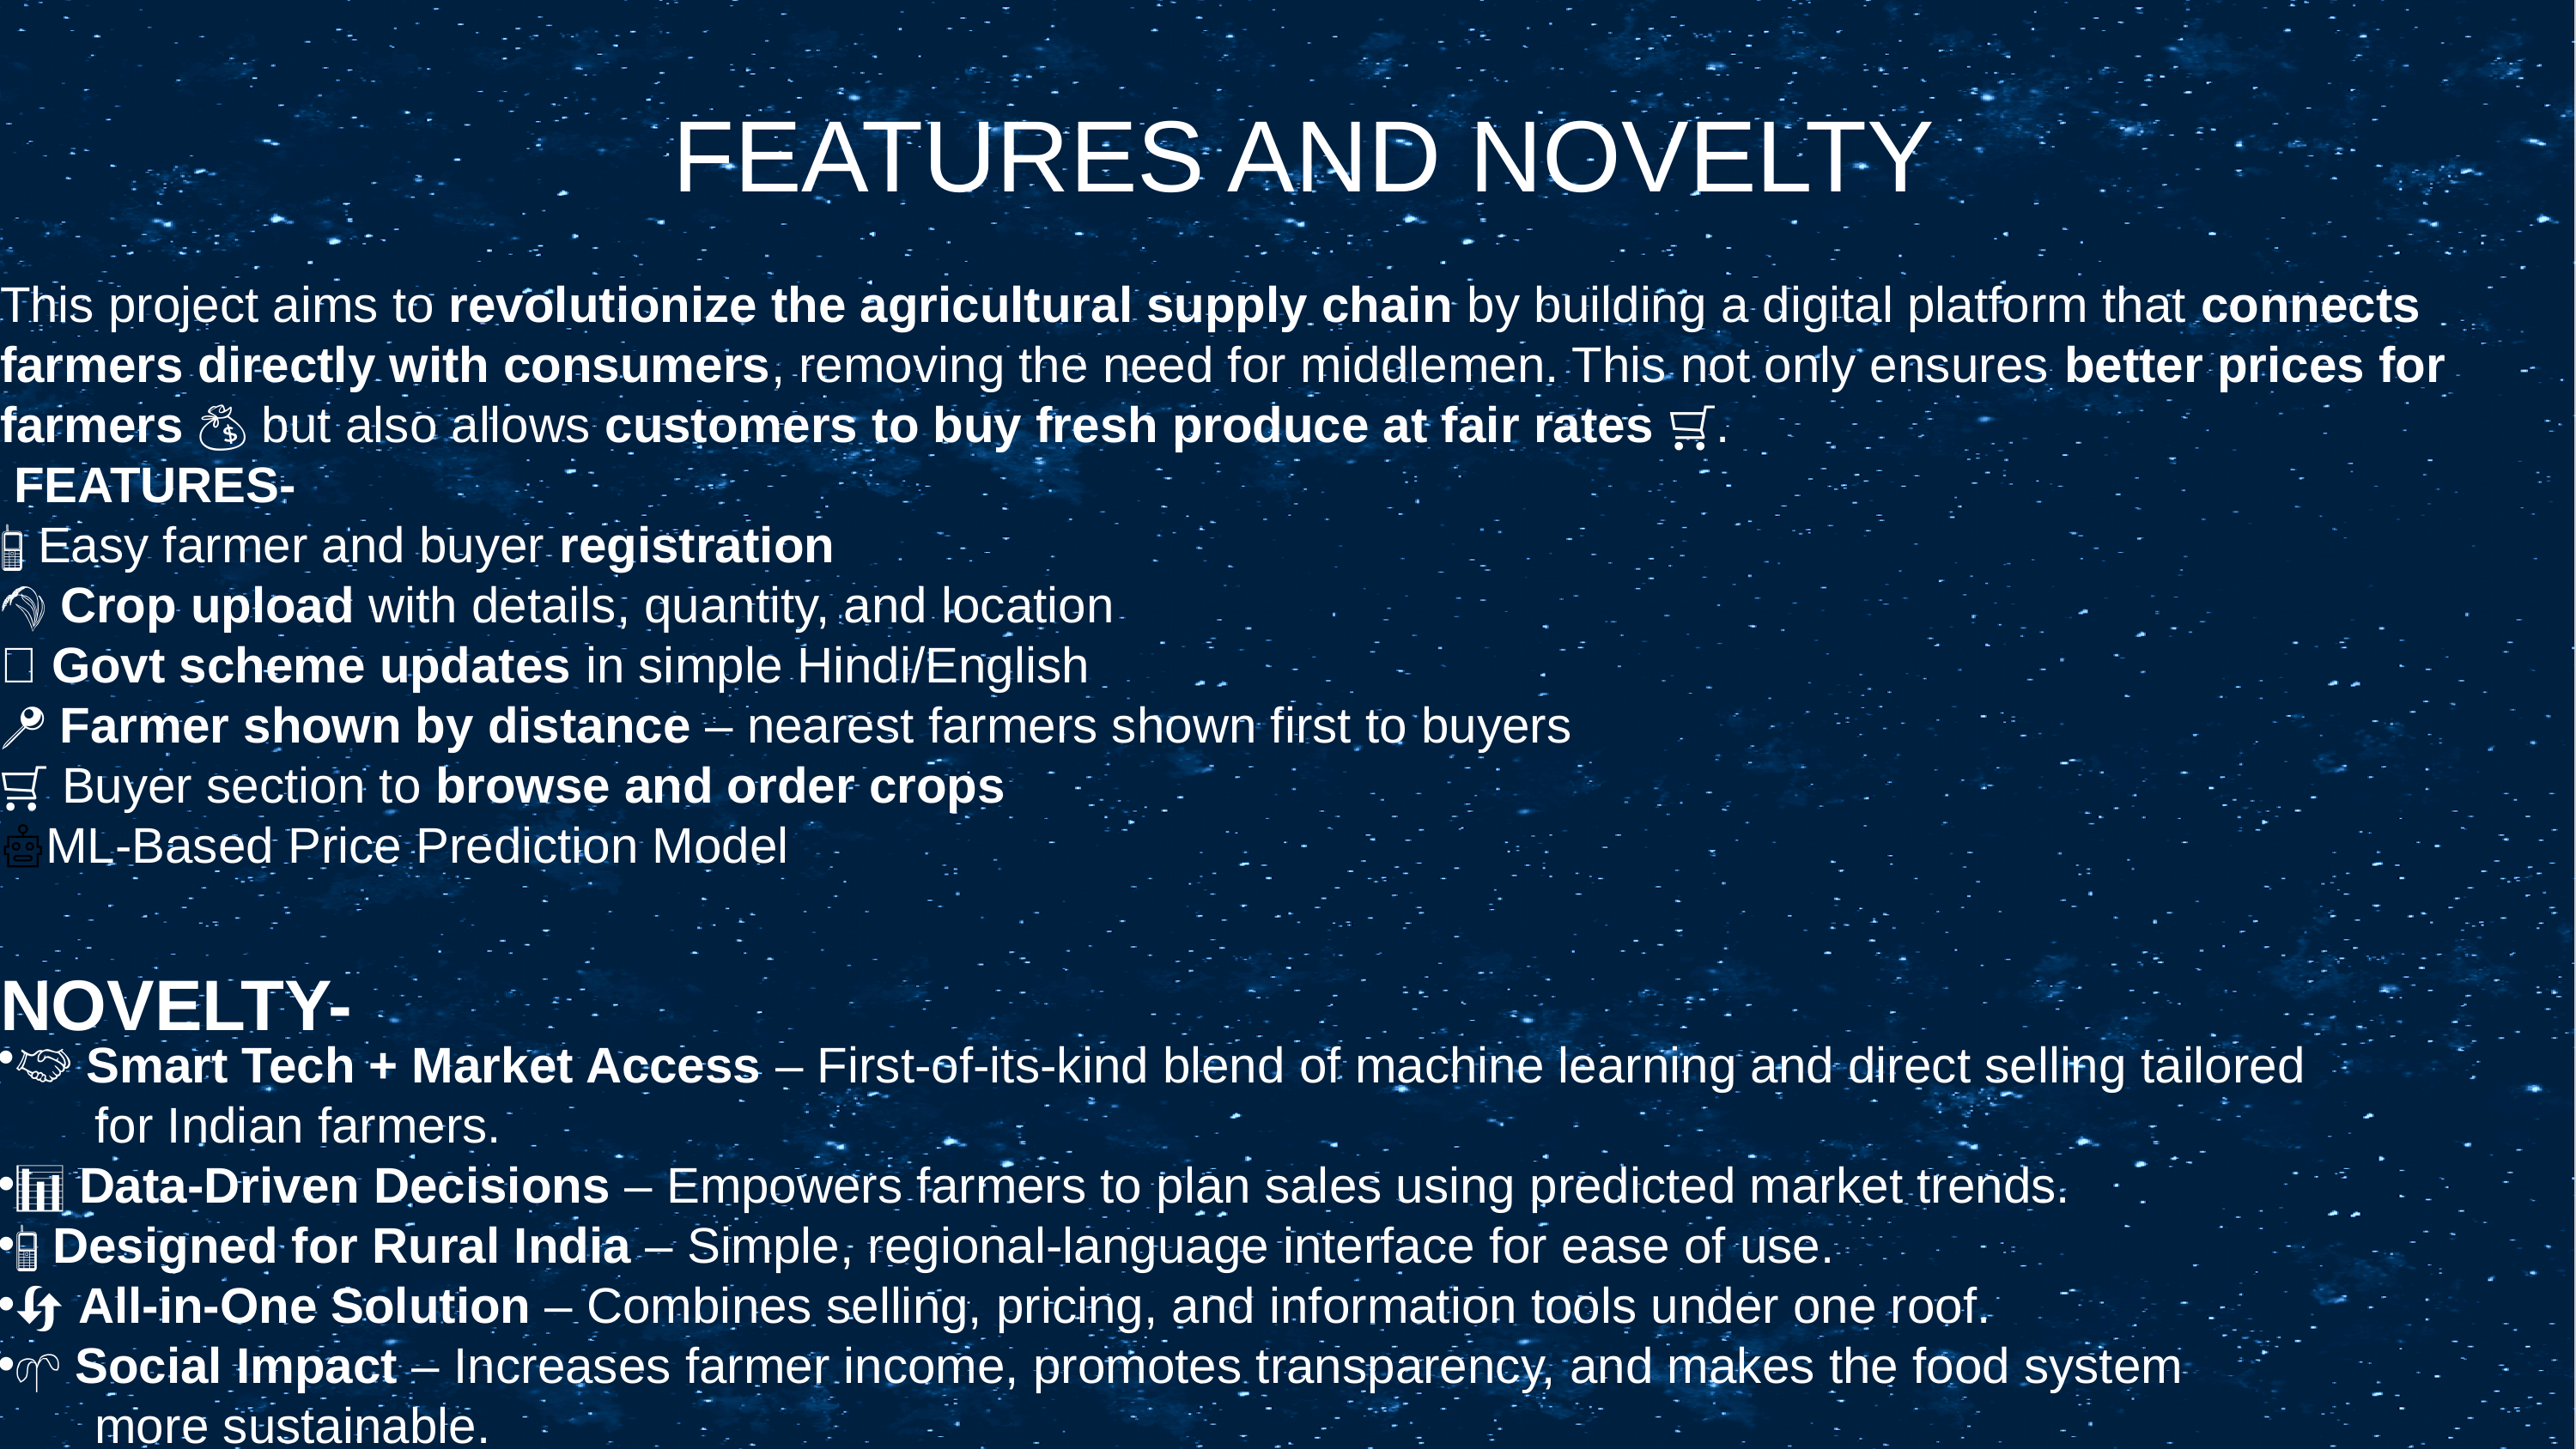

FEATURES AND NOVELTY

This project aims to revolutionize the agricultural supply chain by building a digital platform that connects farmers directly with consumers, removing the need for middlemen. This not only ensures better prices for farmers 💰 but also allows customers to buy fresh produce at fair rates 🛒.
 FEATURES-
📱 Easy farmer and buyer registration
🌾 Crop upload with details, quantity, and location
🧾 Govt scheme updates in simple Hindi/English
📍 Farmer shown by distance – nearest farmers shown first to buyers
🛒 Buyer section to browse and order crops
🤖ML-Based Price Prediction Model

NOVELTY-

🤝 Smart Tech + Market Access – First-of-its-kind blend of machine learning and direct selling tailored
       for Indian farmers.
📊 Data-Driven Decisions – Empowers farmers to plan sales using predicted market trends.
📱 Designed for Rural India – Simple, regional-language interface for ease of use.
🔄 All-in-One Solution – Combines selling, pricing, and information tools under one roof.
🌱 Social Impact – Increases farmer income, promotes transparency, and makes the food system
       more sustainable.